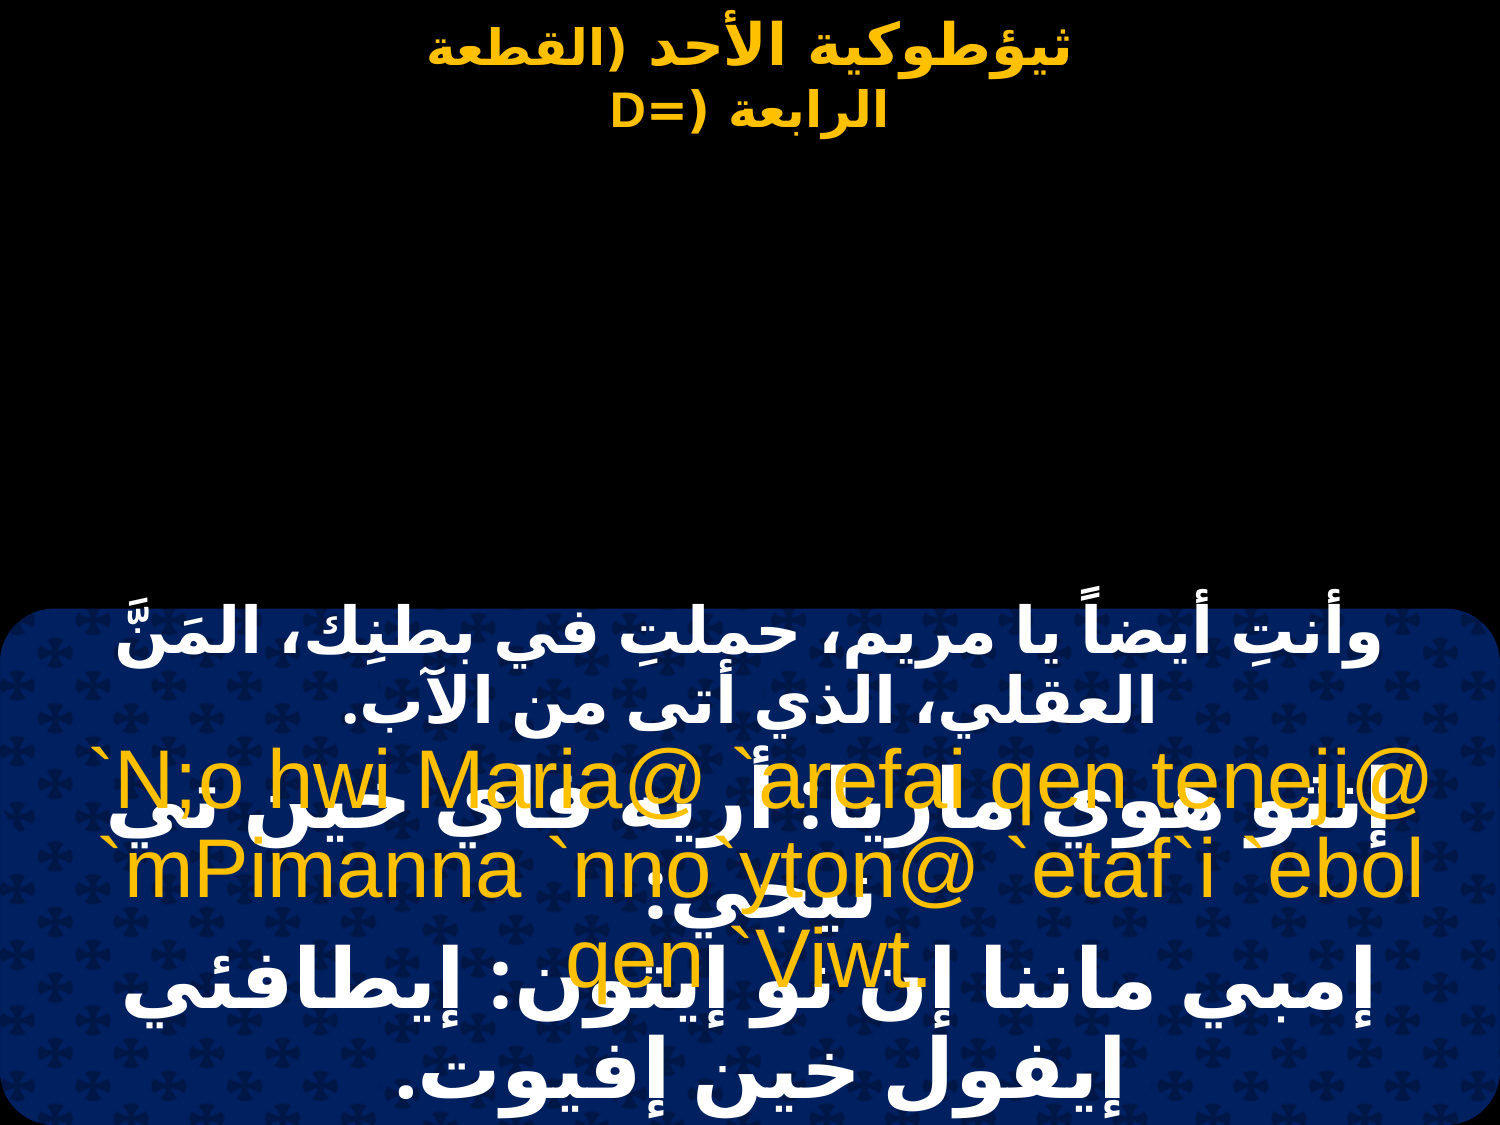

وأنتِ أيضاً يا مريم، حملتِ في بطنِك، المَنَّ العقلي، الذي أتى من الآب.
 `N;o hwi Maria@ `arefai qen teneji@
 `mPimanna `nno`yton@ `etaf`i `ebol qen `Viwt.
إنثو هوي ماريا: أريه فاي خين تي نيجي:
إمبي ماننا إن نو إيتون: إيطافئي إيفول خين إفيوت.